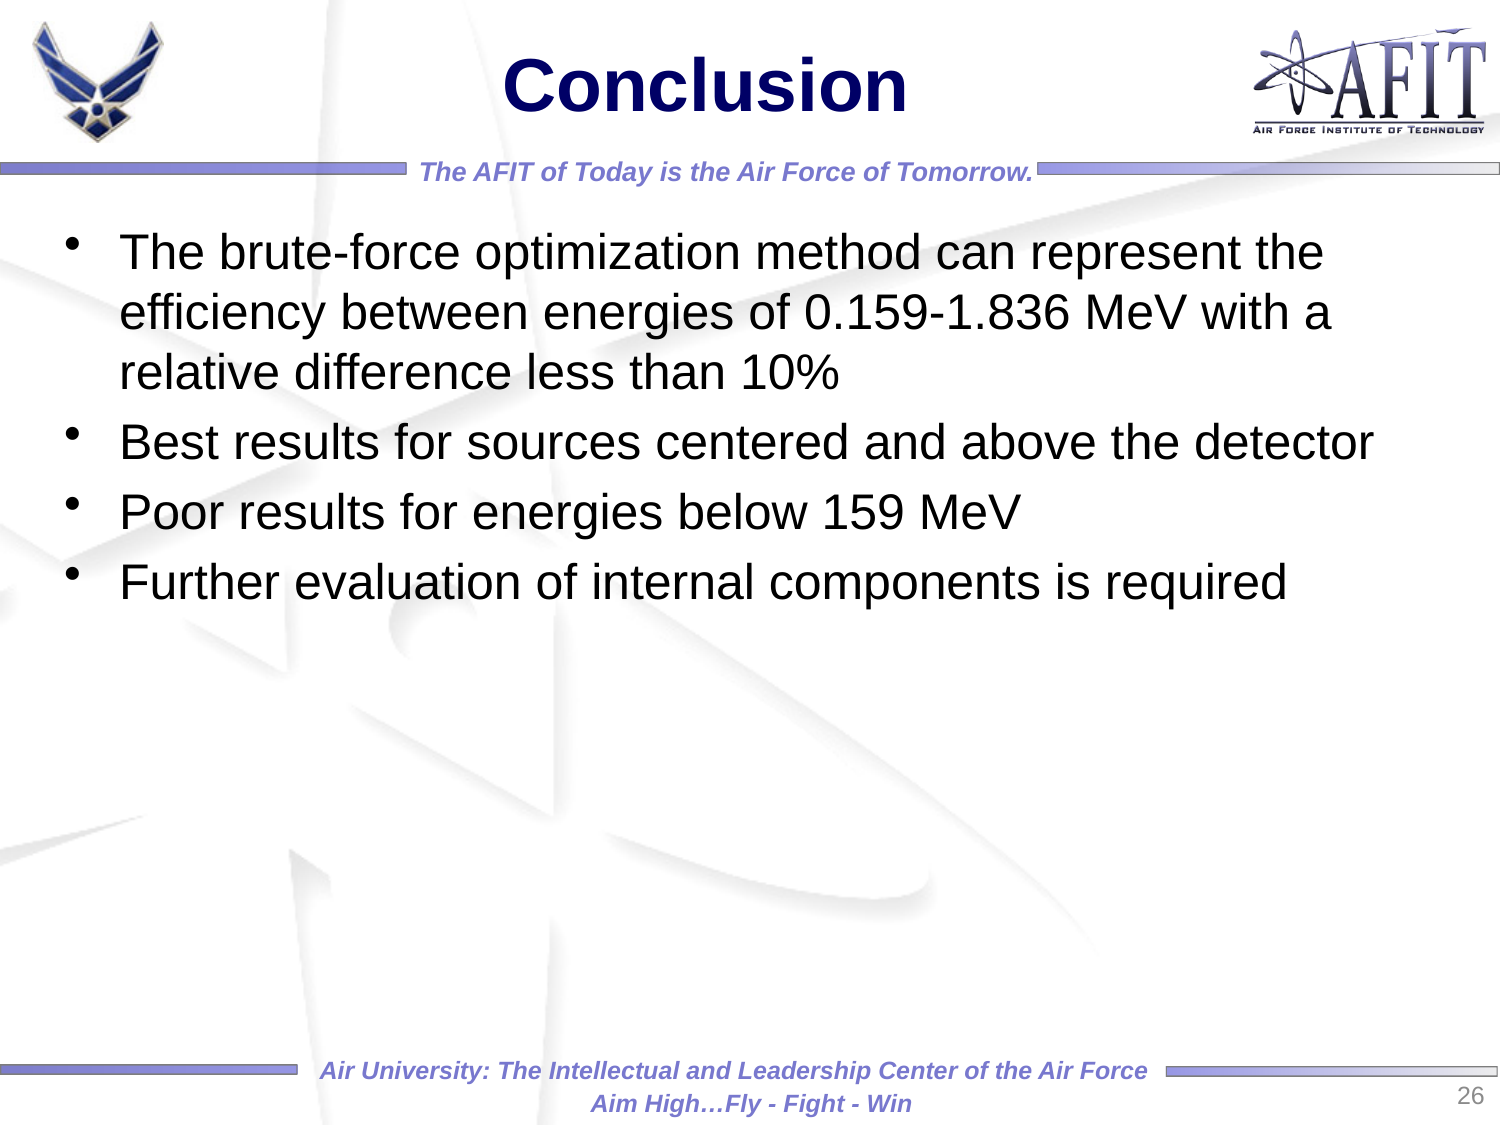

# Conclusion
The brute-force optimization method can represent the efficiency between energies of 0.159-1.836 MeV with a relative difference less than 10%
Best results for sources centered and above the detector
Poor results for energies below 159 MeV
Further evaluation of internal components is required
26